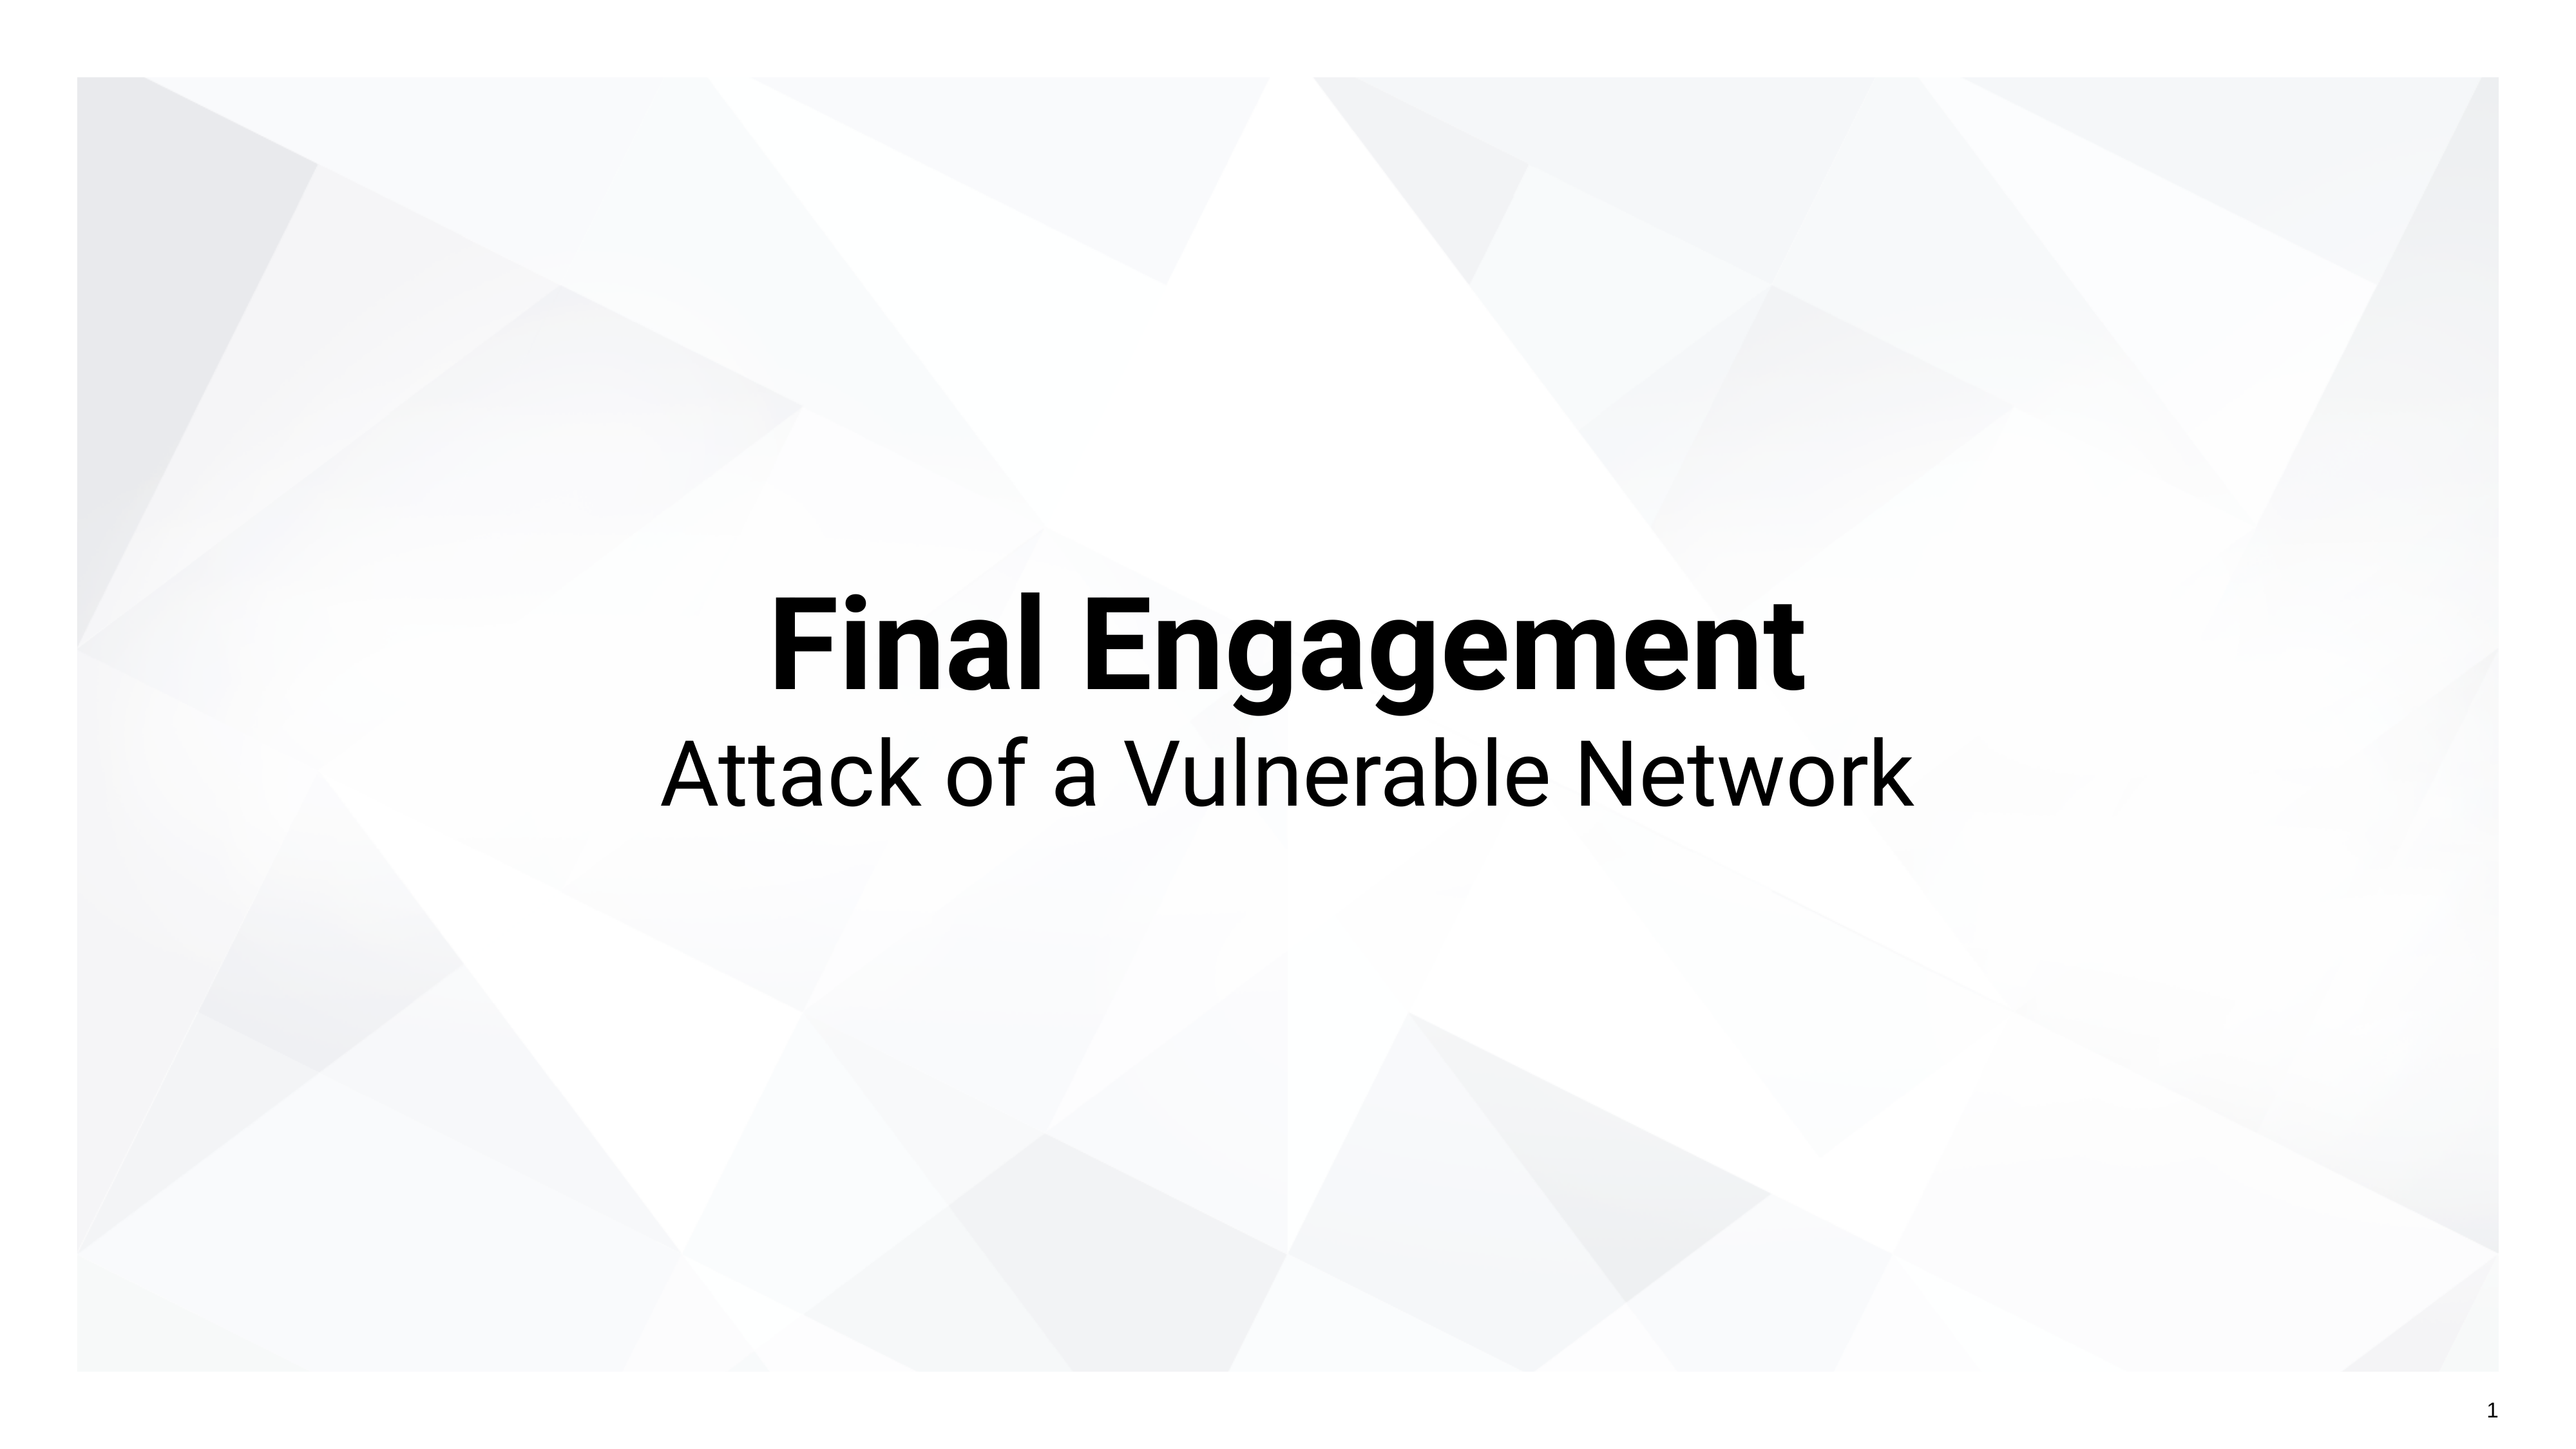

# Final Engagement
Attack of a Vulnerable Network

1